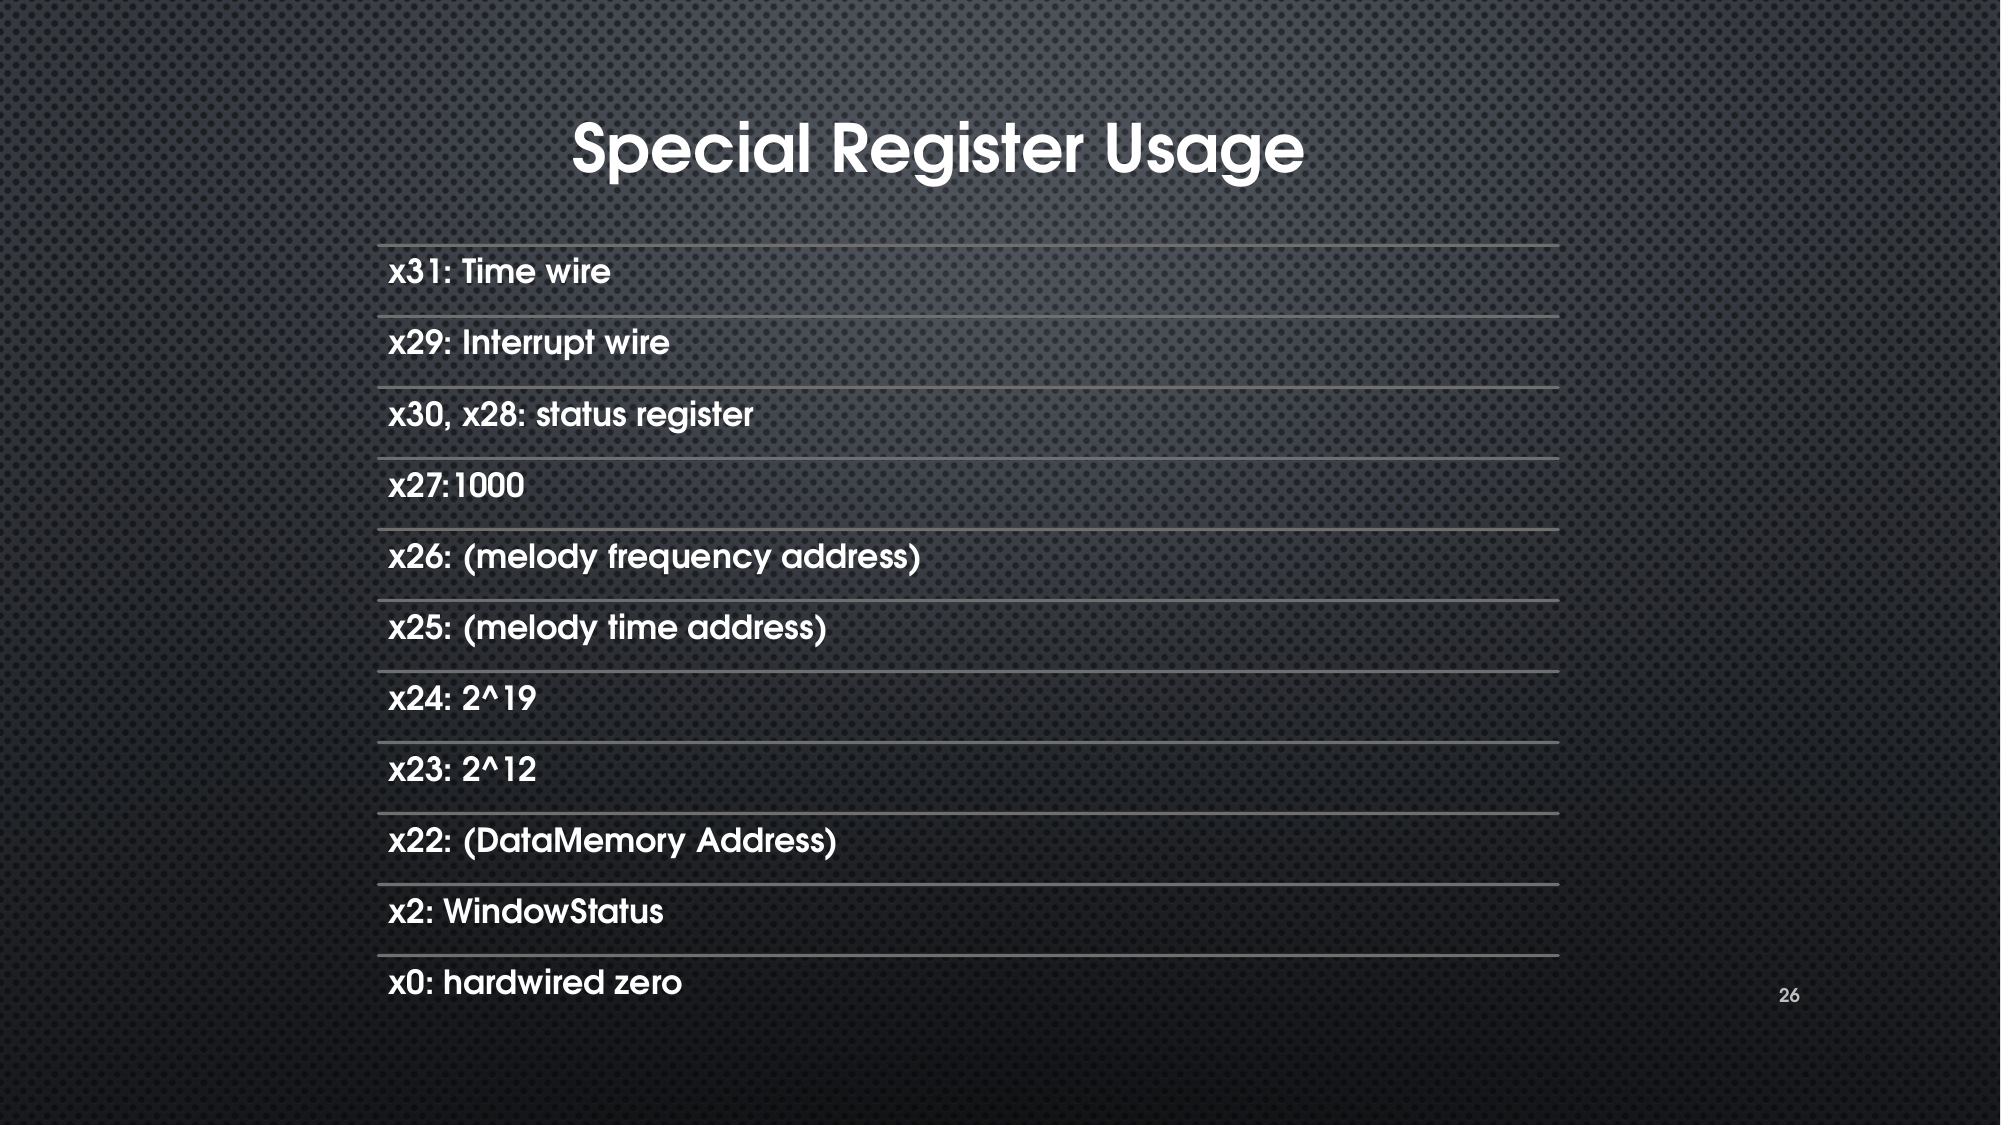

Special Register Usage
x31: Time wire
x29: Interrupt wire
x30, x28: status register
x27:1000
x26: (melody frequency address)
x25: (melody time address)
x24: 2^19
x23: 2^12
x22: (DataMemory Address)
x2: WindowStatus
x0: hardwired zero
26